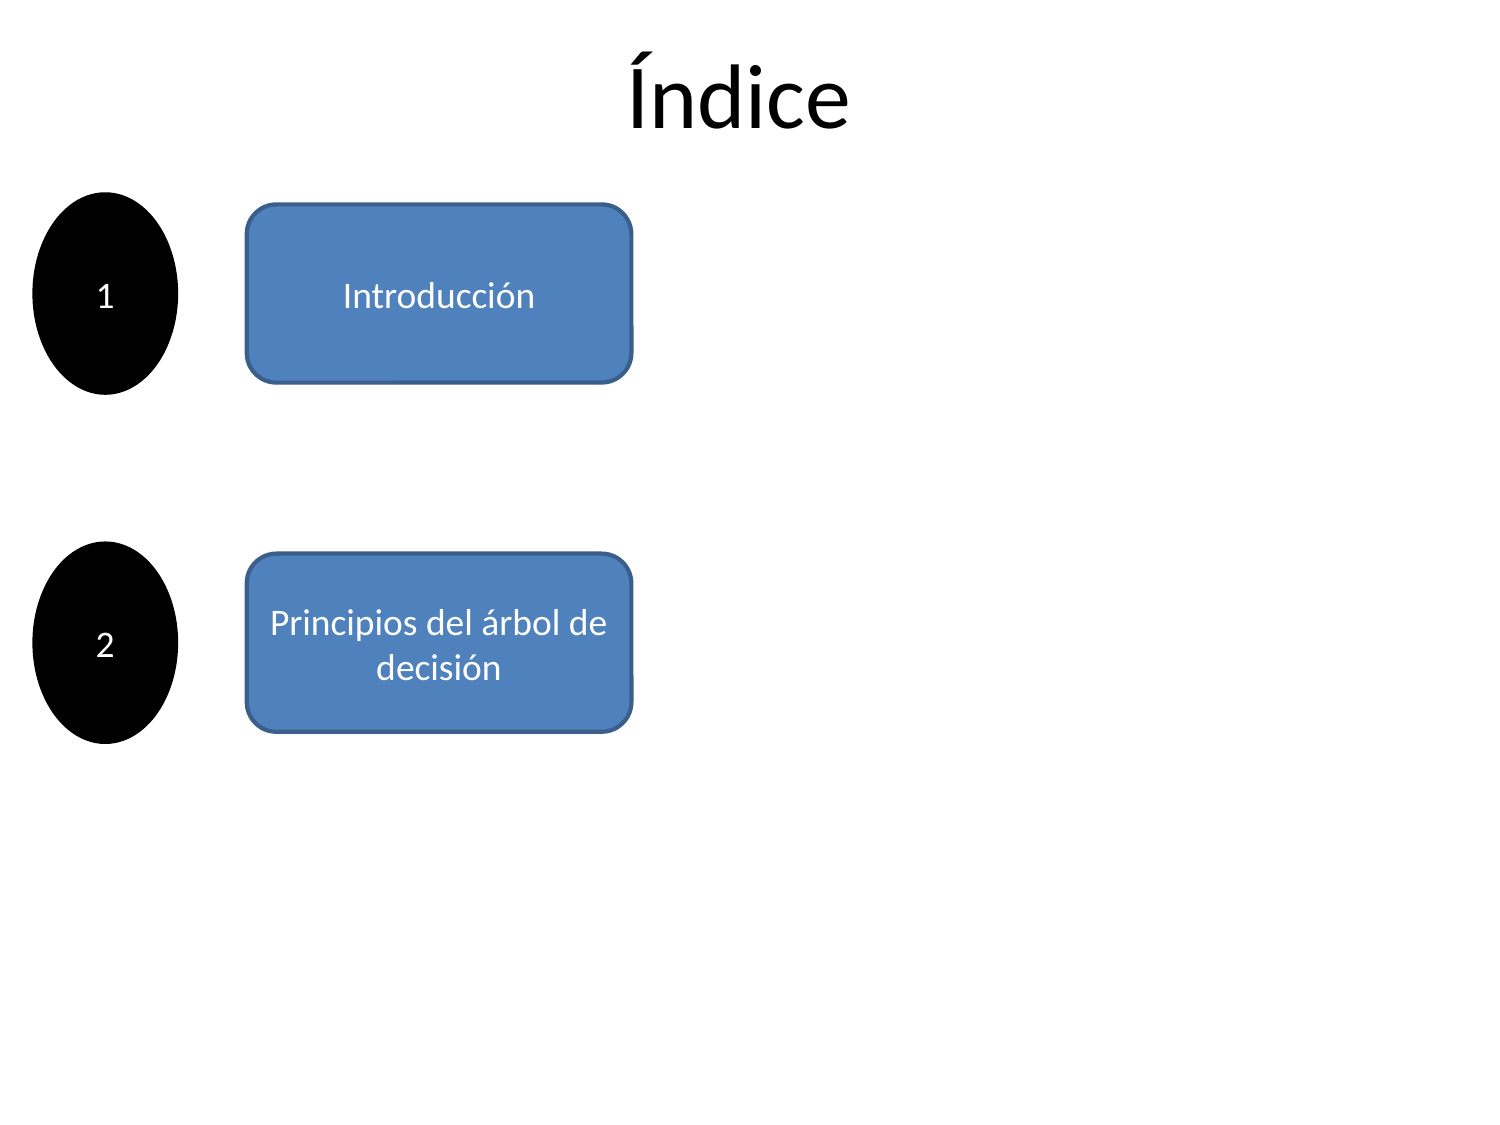

# Índice
1
Introducción
2
Principios del árbol de decisión